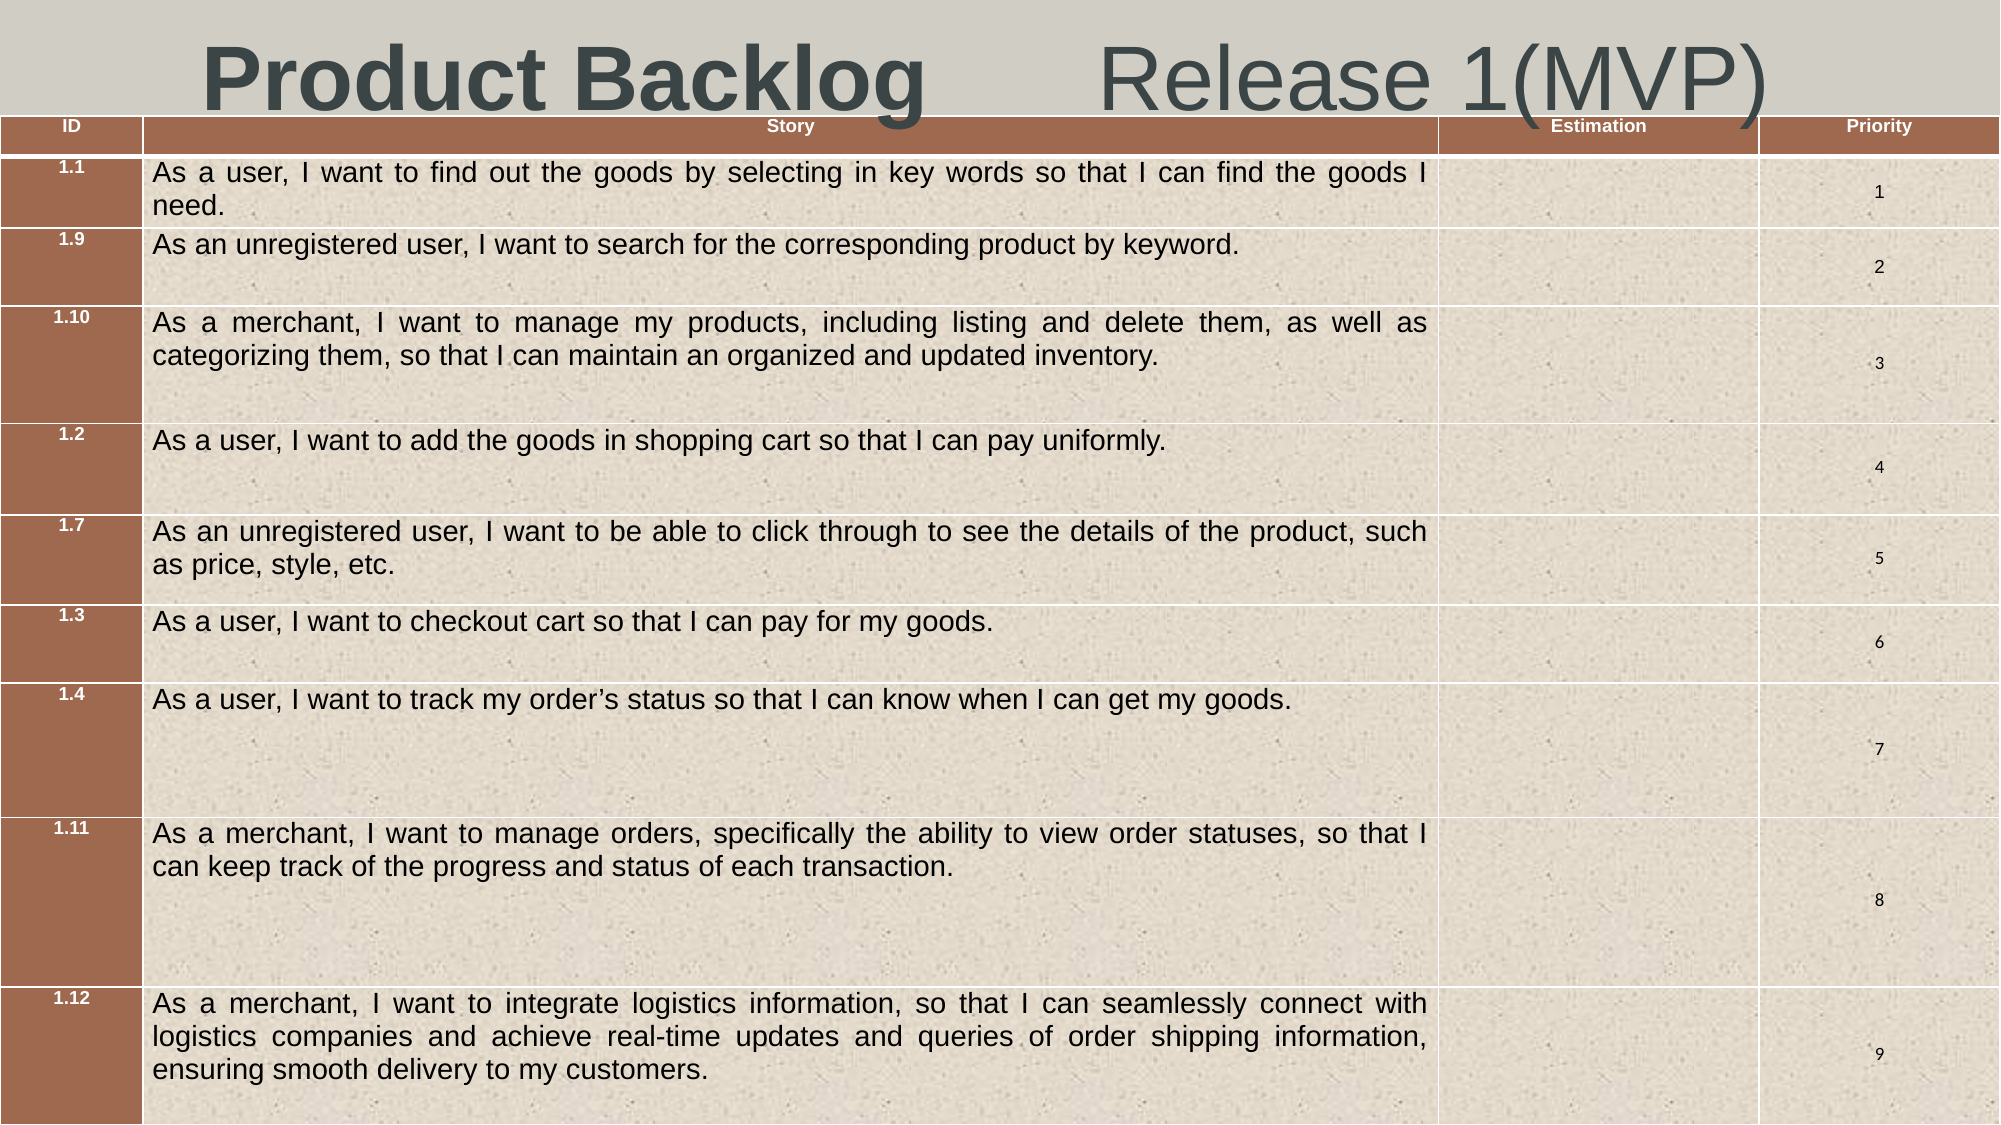

# Product Backlog 	 Release 1(MVP)
1
| ID | Story | Estimation | Priority |
| --- | --- | --- | --- |
| 1.1 | As a user, I want to find out the goods by selecting in key words so that I can find the goods I need. |  | 1 |
| 1.9 | As an unregistered user, I want to search for the corresponding product by keyword. |  | 2 |
| 1.10 | As a merchant, I want to manage my products, including listing and delete them, as well as categorizing them, so that I can maintain an organized and updated inventory. |  | 3 |
| 1.2 | As a user, I want to add the goods in shopping cart so that I can pay uniformly. |  | 4 |
| 1.7 | As an unregistered user, I want to be able to click through to see the details of the product, such as price, style, etc. |  | 5 |
| 1.3 | As a user, I want to checkout cart so that I can pay for my goods. |  | 6 |
| 1.4 | As a user, I want to track my order’s status so that I can know when I can get my goods. |  | 7 |
| 1.11 | As a merchant, I want to manage orders, specifically the ability to view order statuses, so that I can keep track of the progress and status of each transaction. |  | 8 |
| 1.12 | As a merchant, I want to integrate logistics information, so that I can seamlessly connect with logistics companies and achieve real-time updates and queries of order shipping information, ensuring smooth delivery to my customers. |  | 9 |